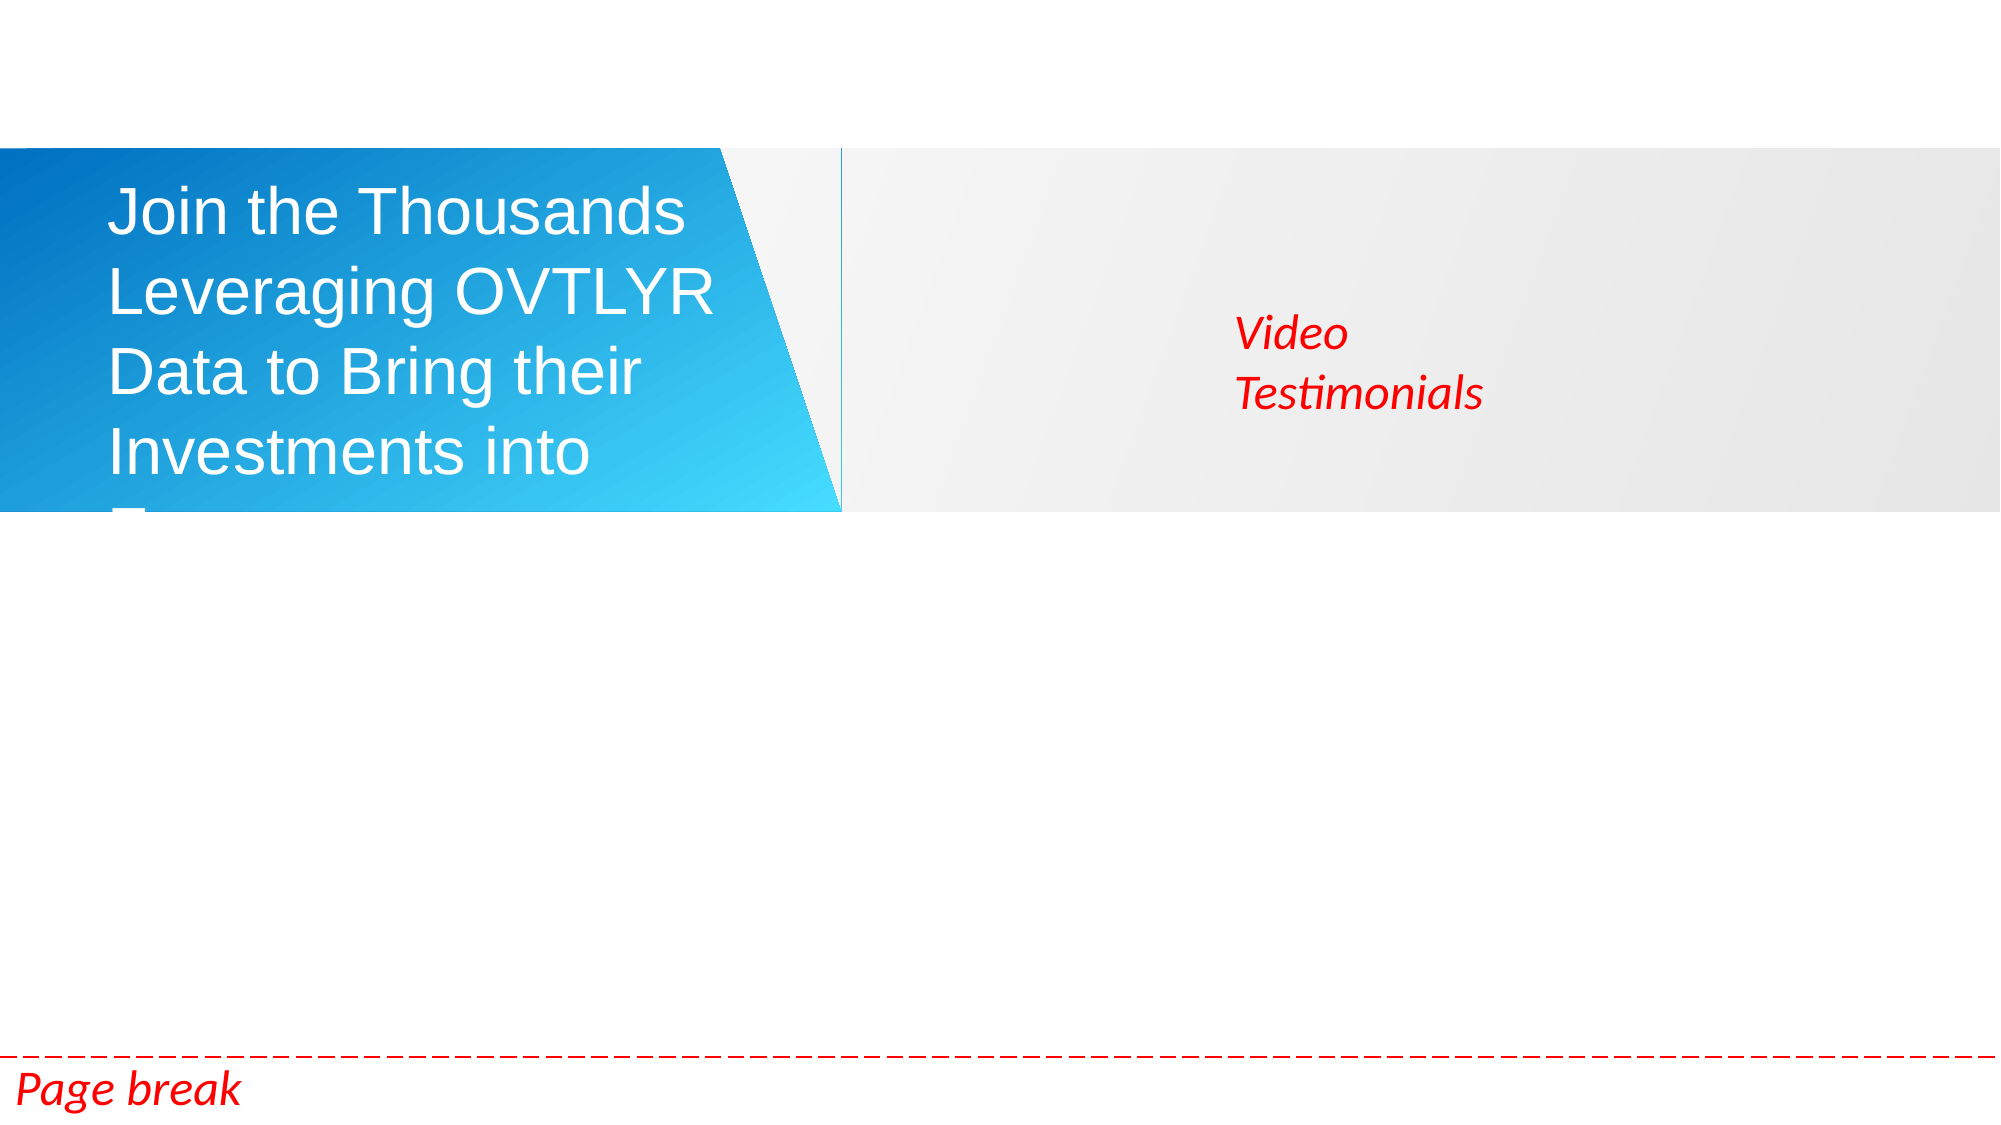

Join the Thousands Leveraging OVTLYR Data to Bring their Investments into Focus.
Video Testimonials
Page break